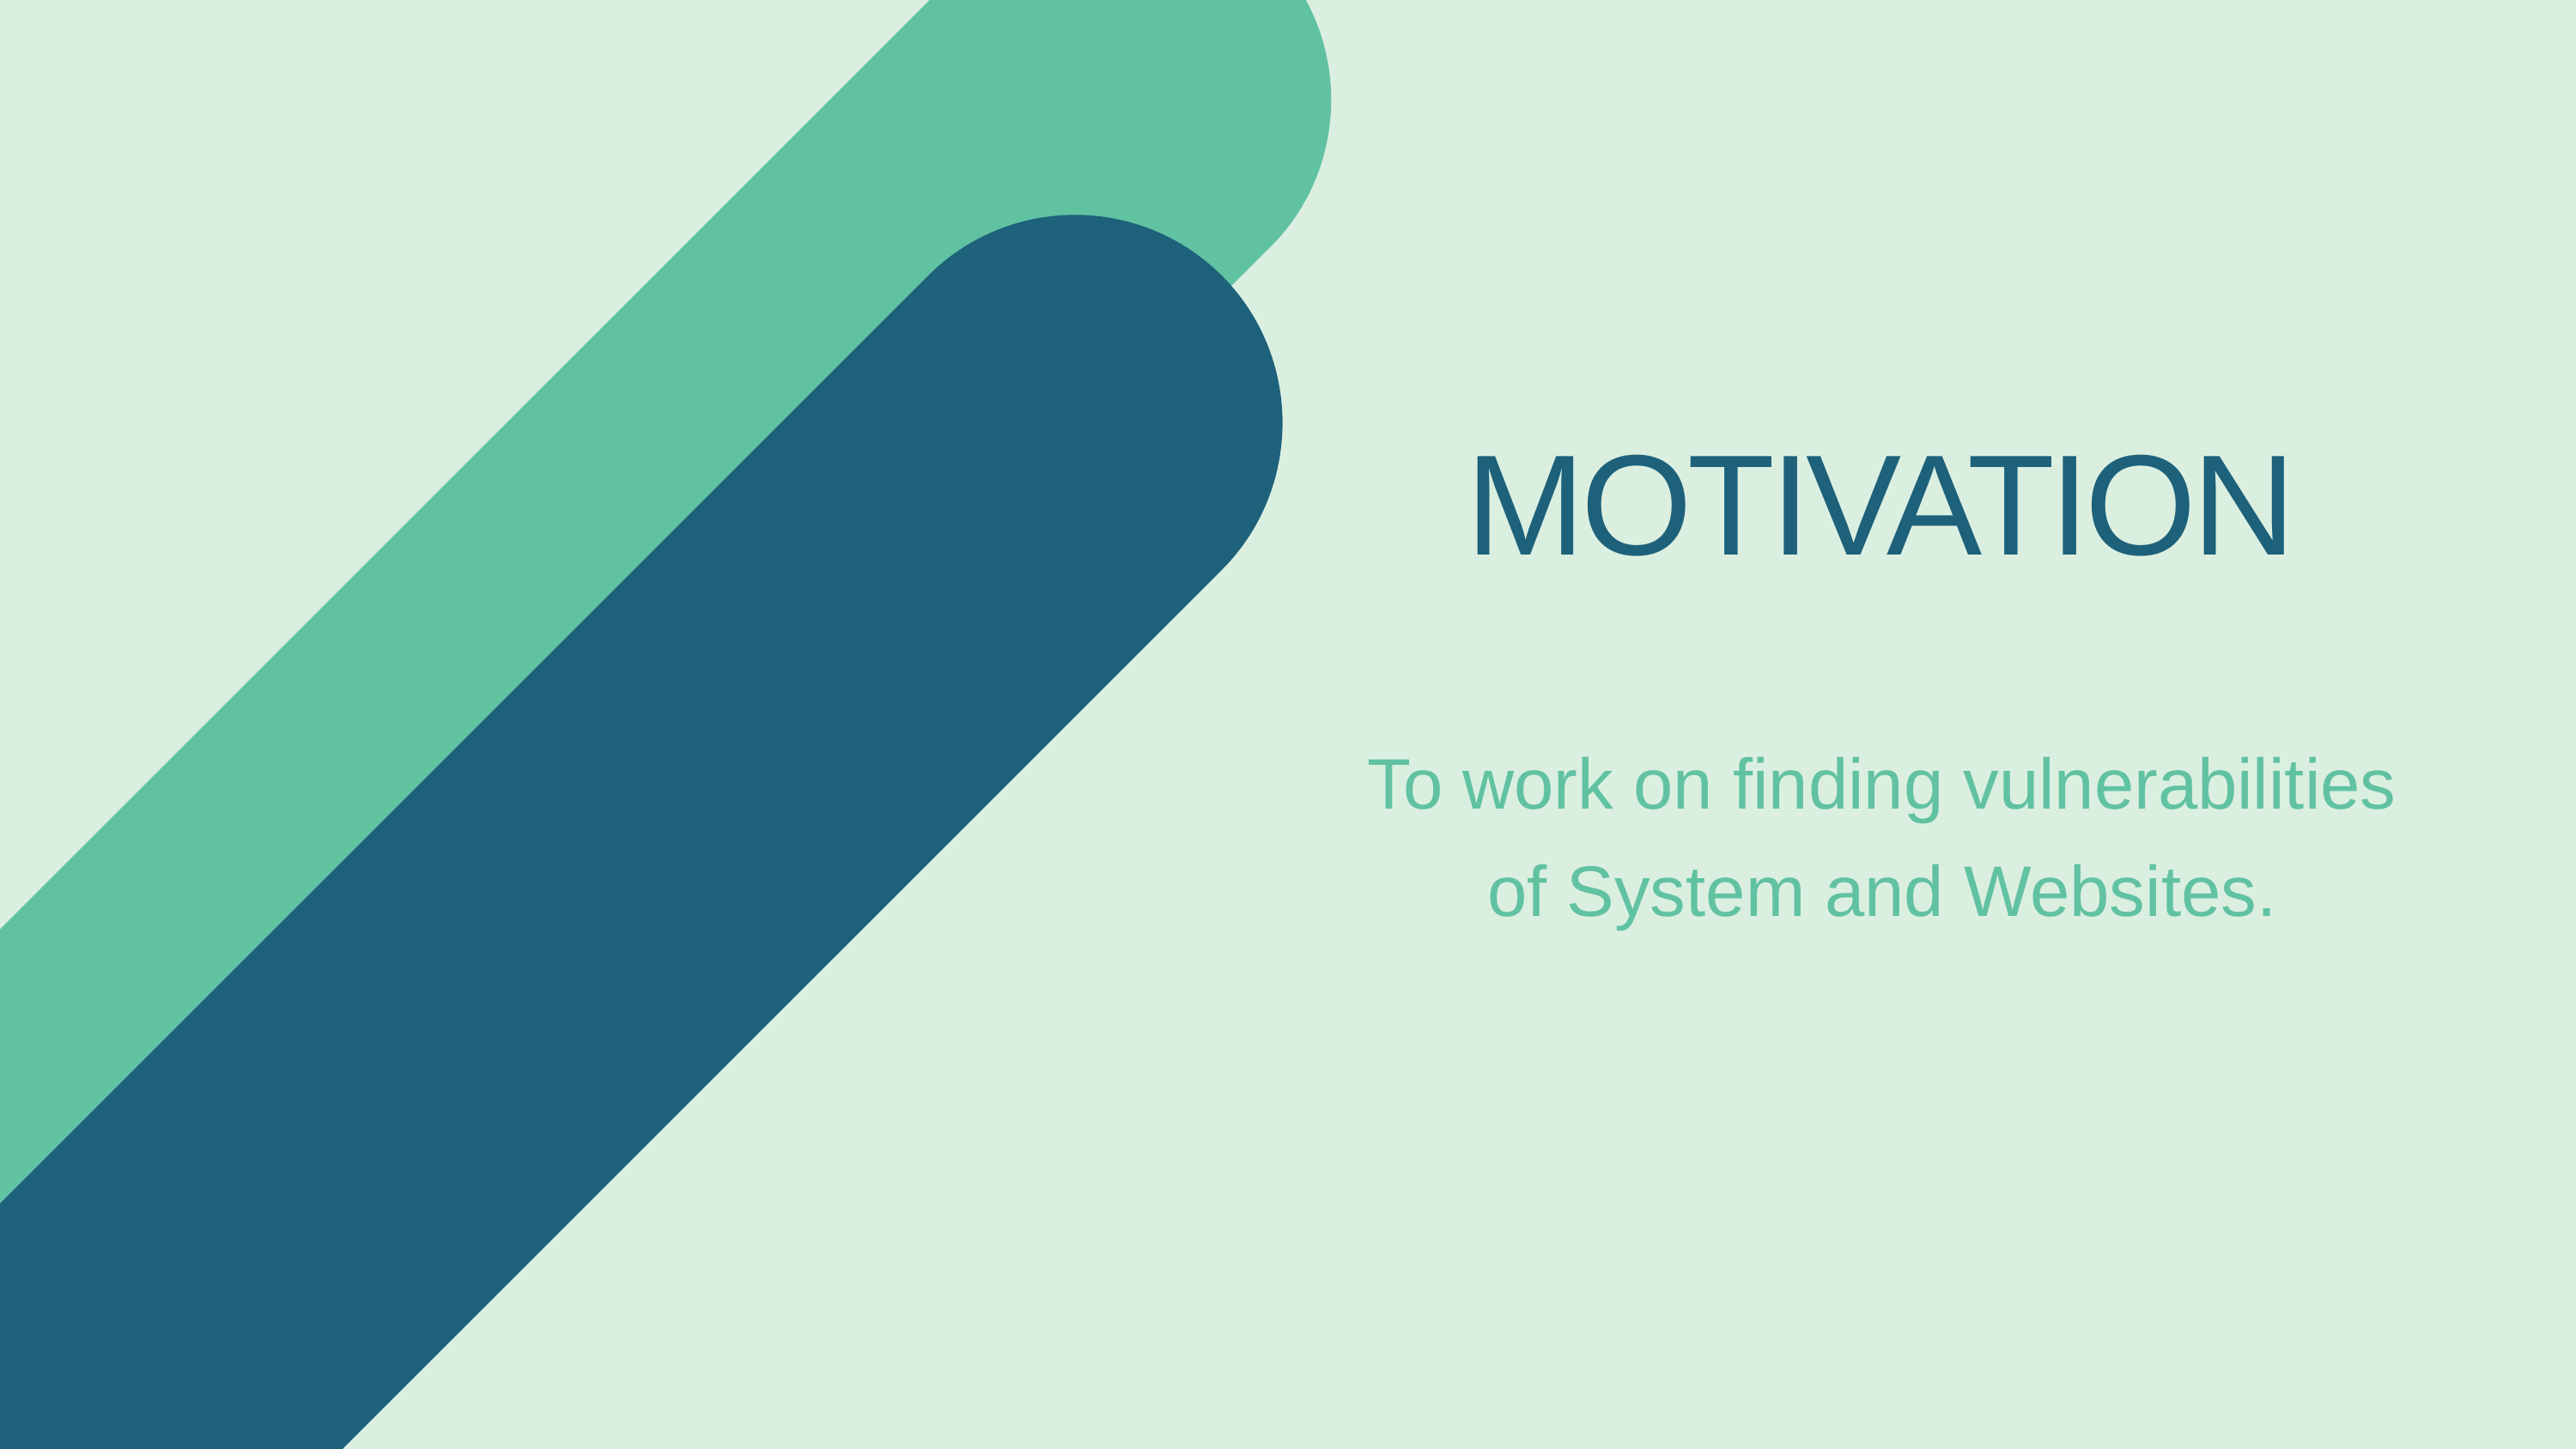

MOTIVATION

To work on finding vulnerabilities of System and Websites.